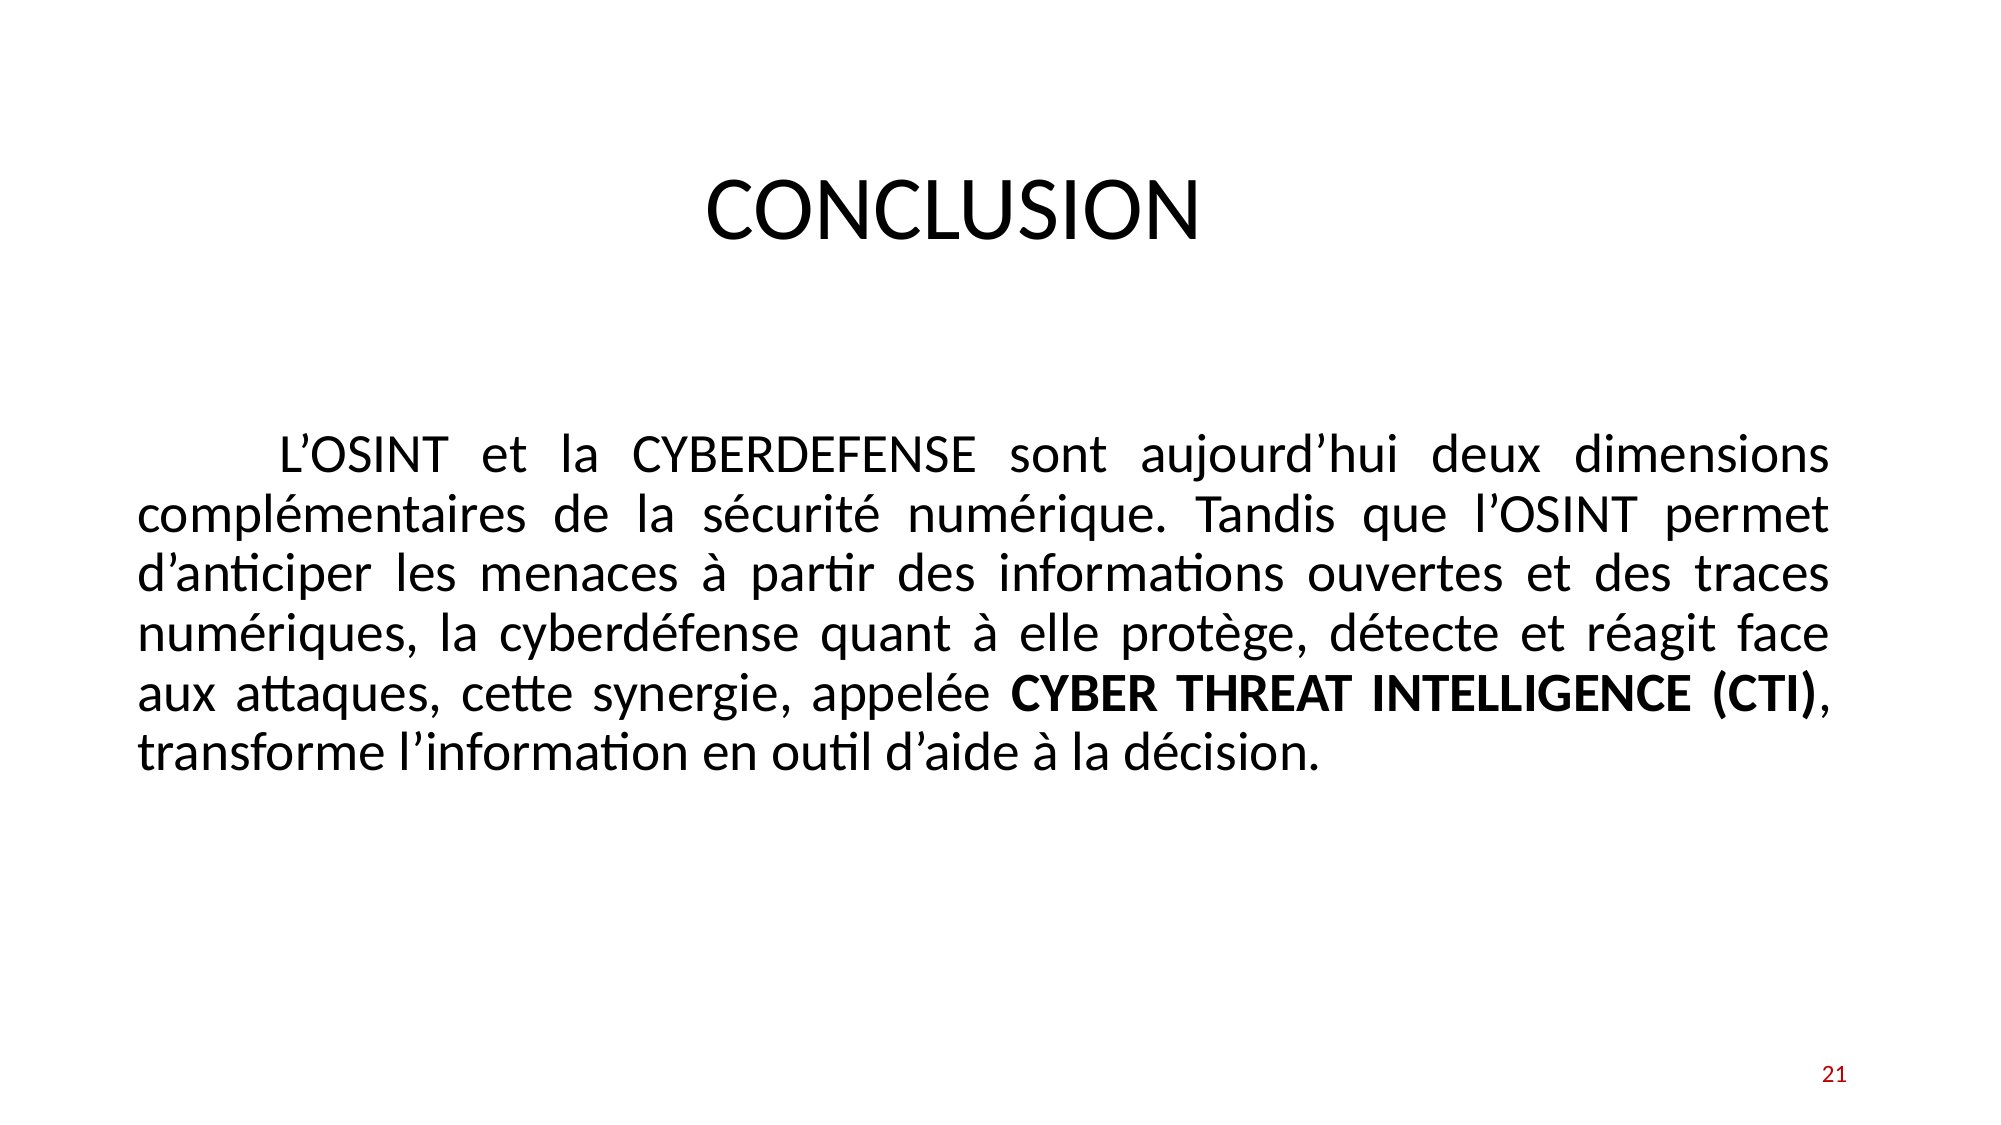

# CONCLUSION
	L’OSINT et la CYBERDEFENSE sont aujourd’hui deux dimensions complémentaires de la sécurité numérique. Tandis que l’OSINT permet d’anticiper les menaces à partir des informations ouvertes et des traces numériques, la cyberdéfense quant à elle protège, détecte et réagit face aux attaques, cette synergie, appelée CYBER THREAT INTELLIGENCE (CTI), transforme l’information en outil d’aide à la décision.
21